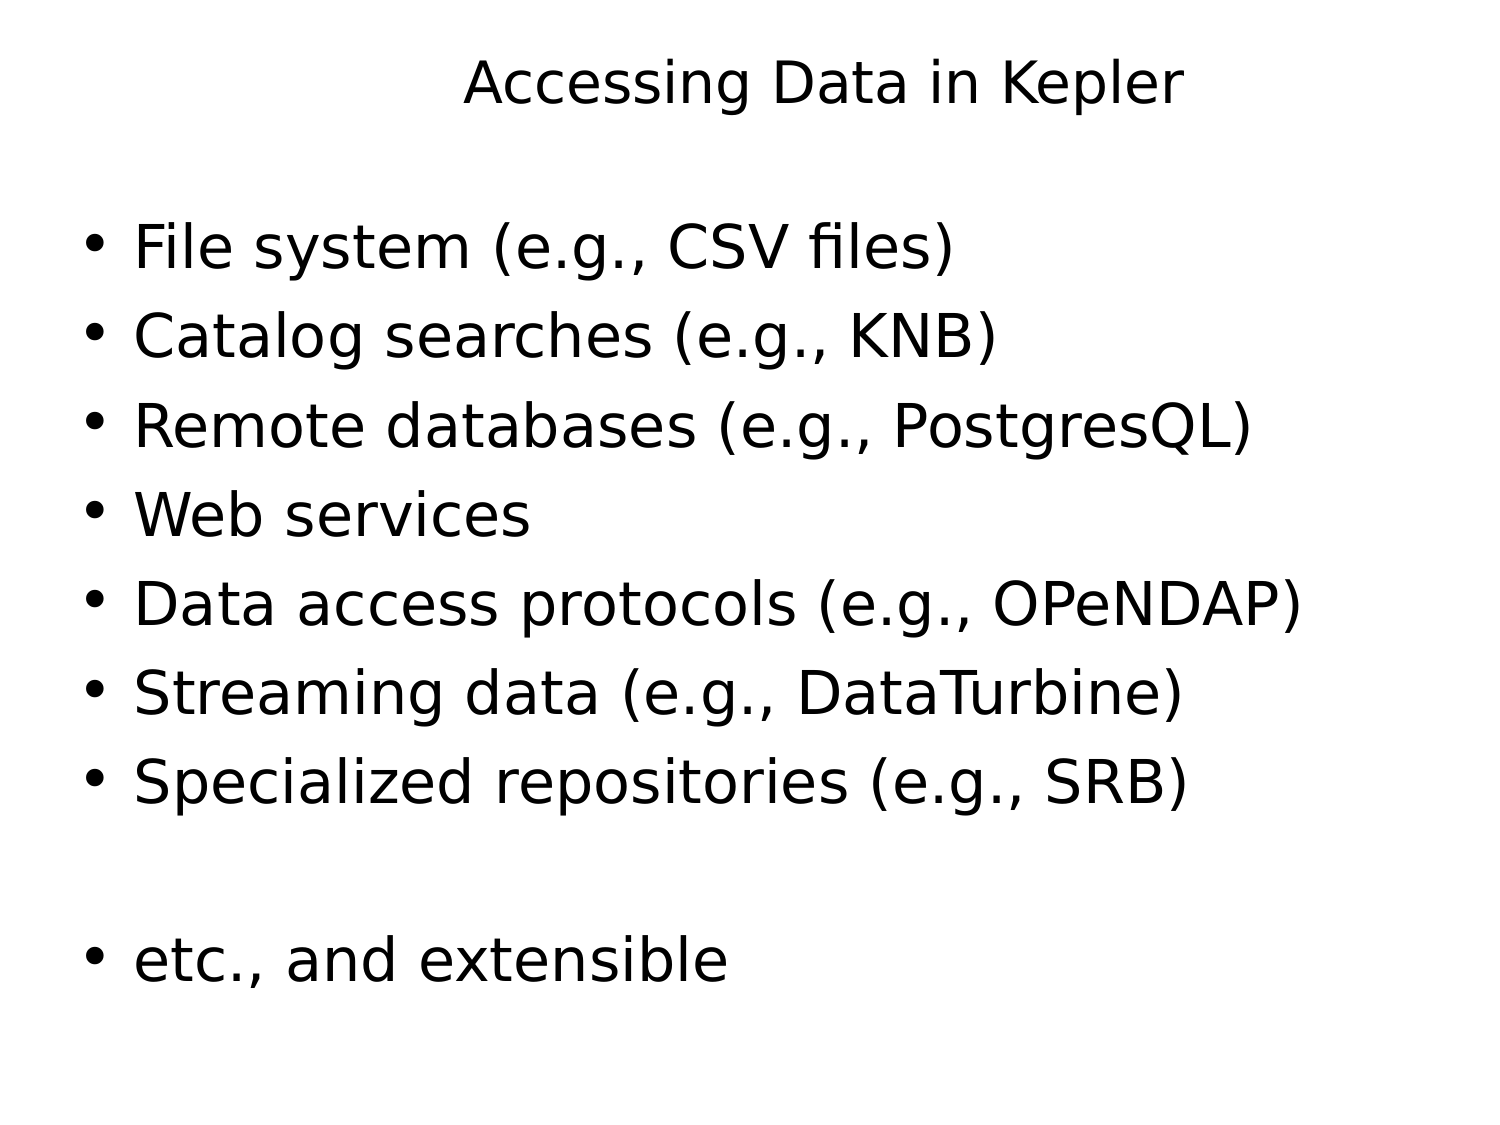

# Accessing Data in Kepler
File system (e.g., CSV files)
Catalog searches (e.g., KNB)
Remote databases (e.g., PostgresQL)
Web services
Data access protocols (e.g., OPeNDAP)
Streaming data (e.g., DataTurbine)
Specialized repositories (e.g., SRB)

etc., and extensible